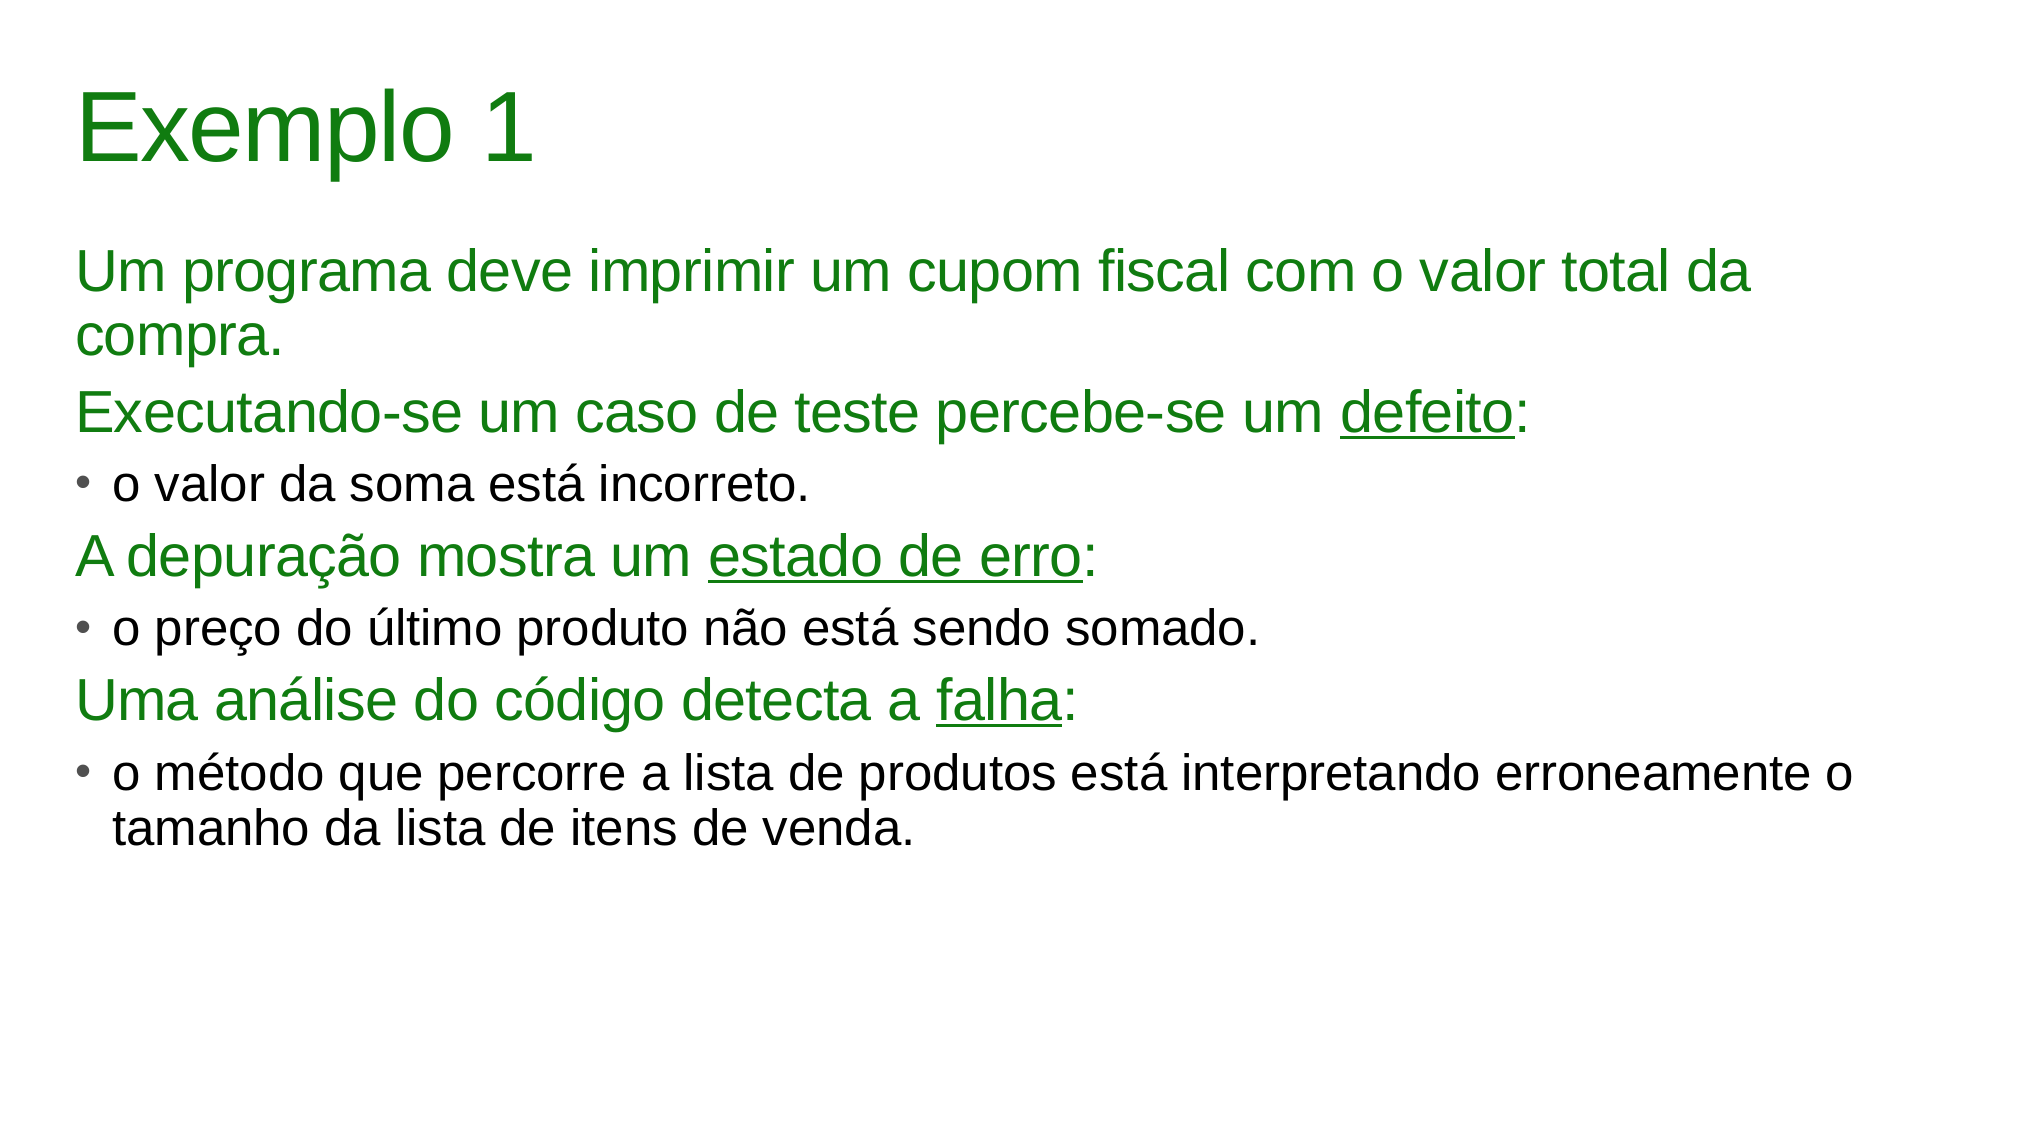

# Exemplo 1
Um programa deve imprimir um cupom fiscal com o valor total da compra.
Executando-se um caso de teste percebe-se um defeito:
o valor da soma está incorreto.
A depuração mostra um estado de erro:
o preço do último produto não está sendo somado.
Uma análise do código detecta a falha:
o método que percorre a lista de produtos está interpretando erroneamente o tamanho da lista de itens de venda.